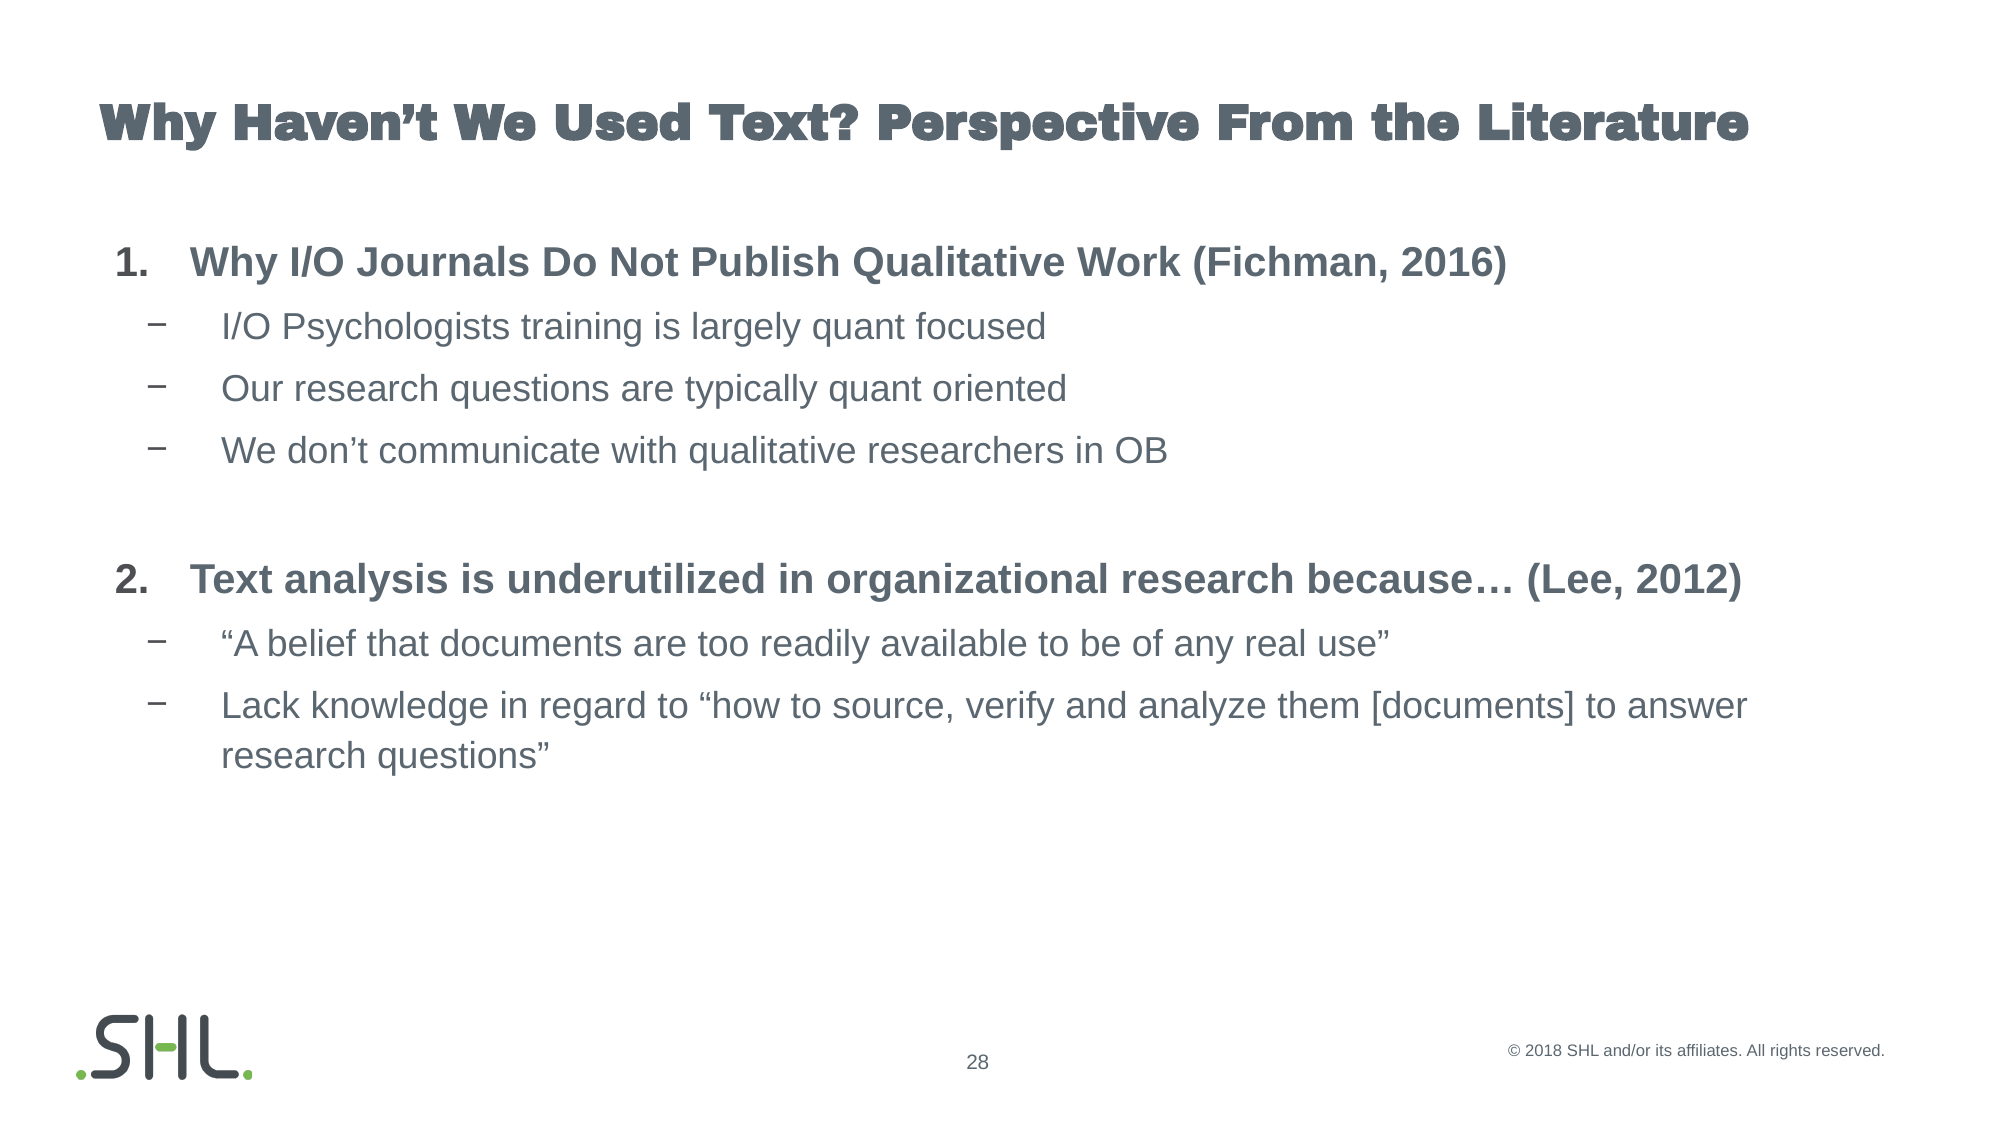

# Why Haven’t We Used Text? Perspective From the Literature
Why I/O Journals Do Not Publish Qualitative Work (Fichman, 2016)
I/O Psychologists training is largely quant focused
Our research questions are typically quant oriented
We don’t communicate with qualitative researchers in OB

Text analysis is underutilized in organizational research because… (Lee, 2012)
“A belief that documents are too readily available to be of any real use”
Lack knowledge in regard to “how to source, verify and analyze them [documents] to answer research questions”
© 2018 SHL and/or its affiliates. All rights reserved.